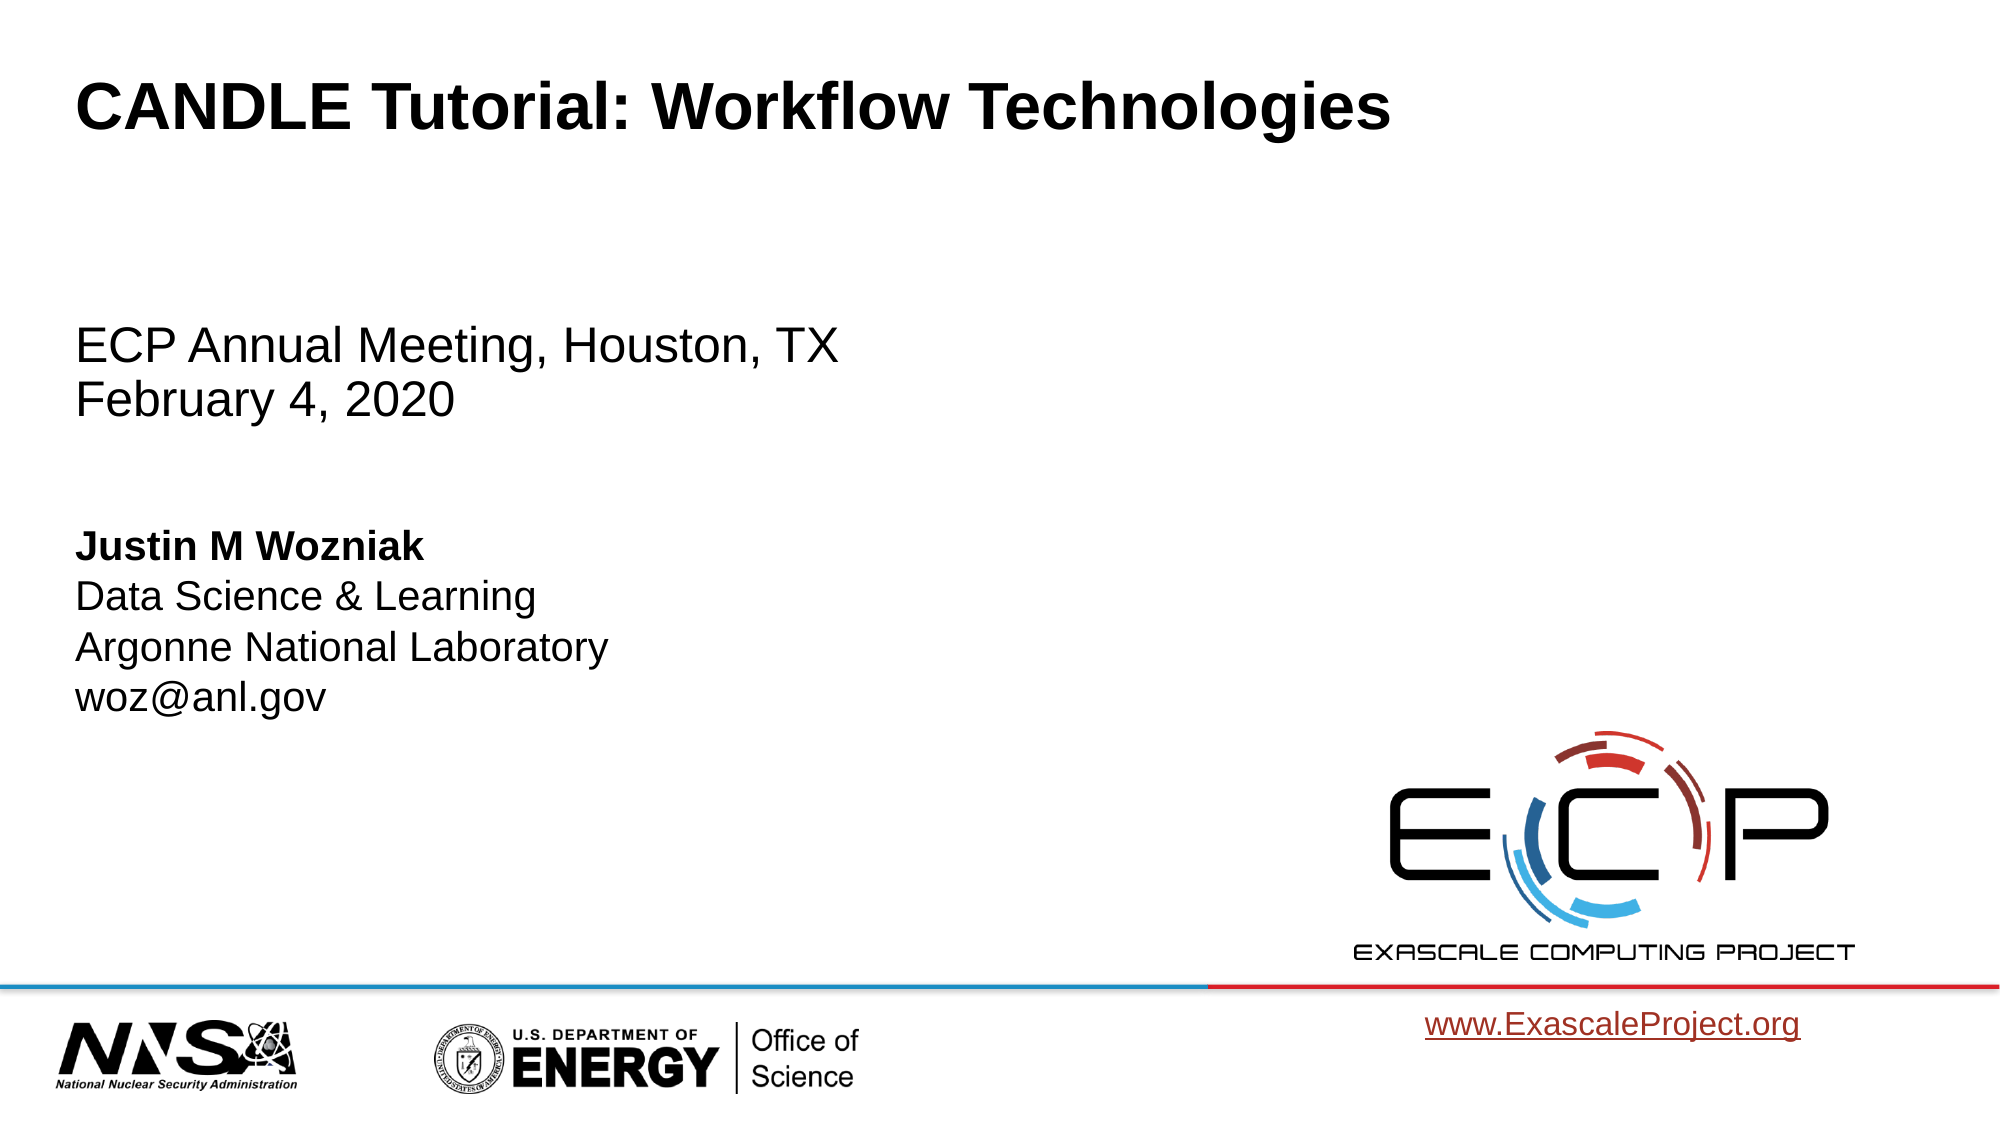

# CANDLE Tutorial: Workflow Technologies
ECP Annual Meeting, Houston, TX
February 4, 2020

Justin M Wozniak
Data Science & Learning
Argonne National Laboratory
woz@anl.gov

www.ExascaleProject.org